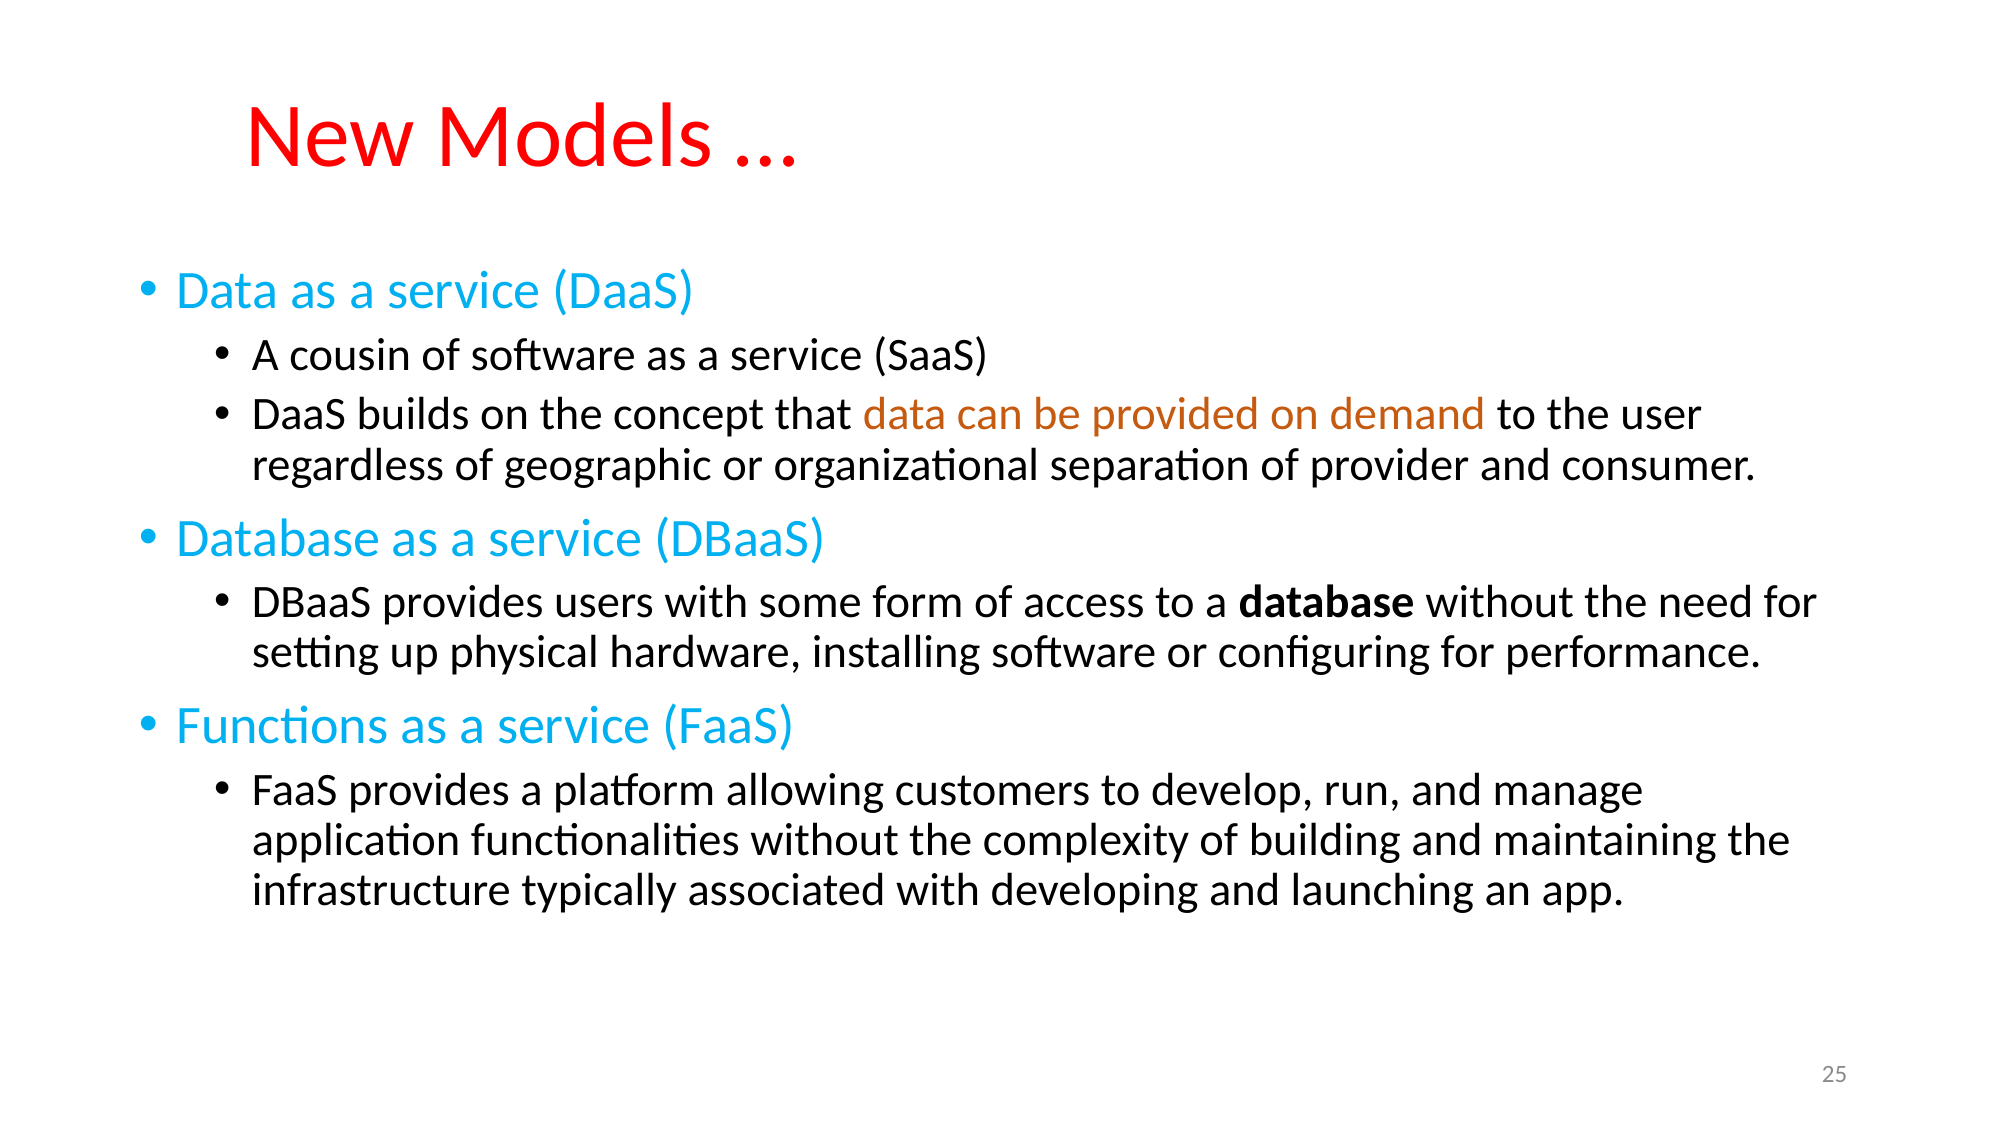

# New Models …
Data as a service (DaaS)
A cousin of software as a service (SaaS)
DaaS builds on the concept that data can be provided on demand to the user regardless of geographic or organizational separation of provider and consumer.
Database as a service (DBaaS)
DBaaS provides users with some form of access to a database without the need for setting up physical hardware, installing software or configuring for performance.
Functions as a service (FaaS)
FaaS provides a platform allowing customers to develop, run, and manage application functionalities without the complexity of building and maintaining the infrastructure typically associated with developing and launching an app.

25